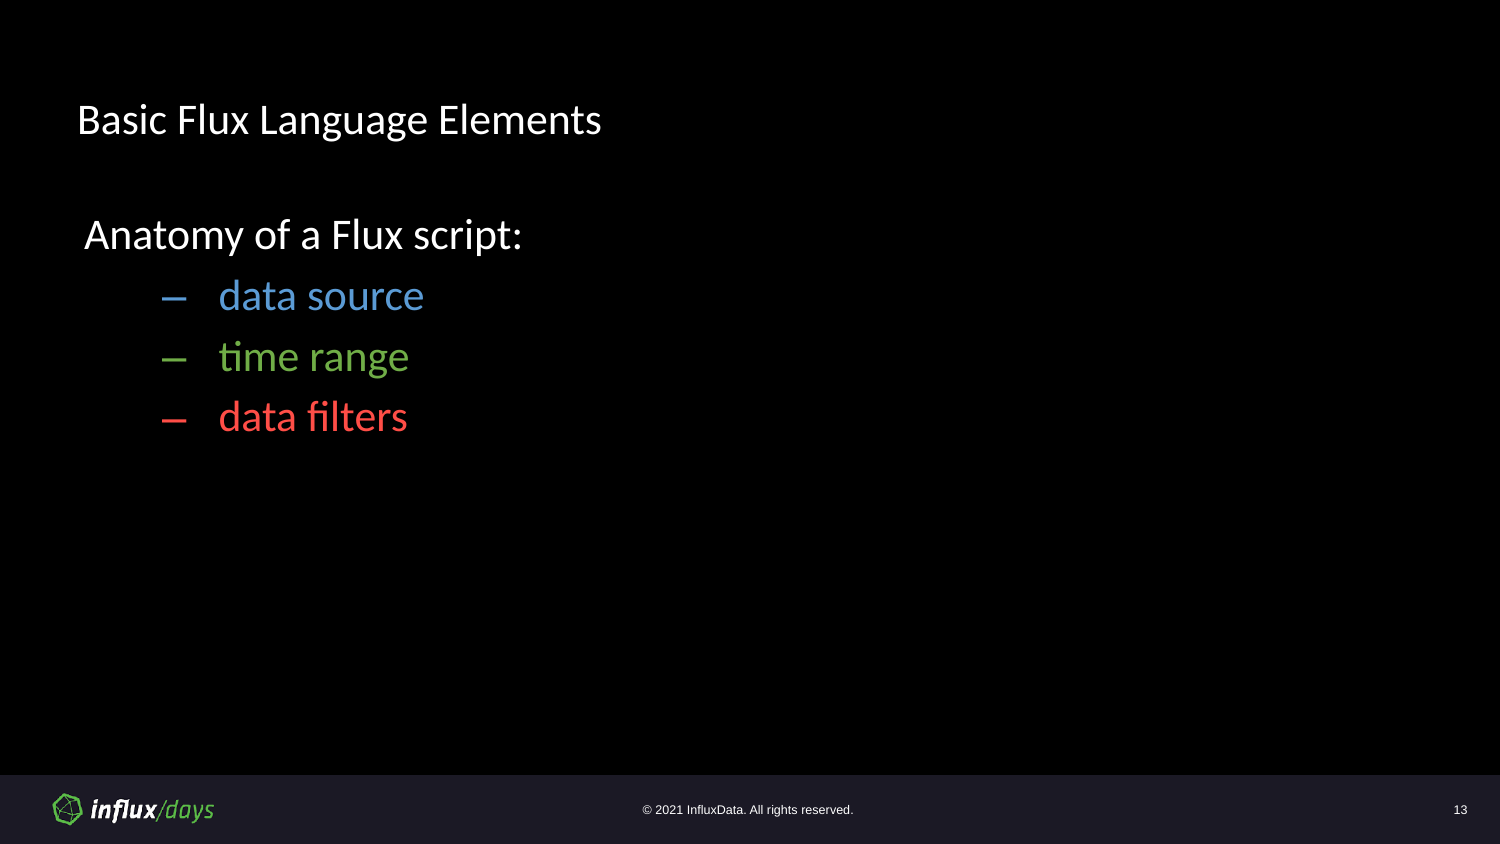

# Basic Flux Language Elements

Anatomy of a Flux script:
data source
time range
data filters
13